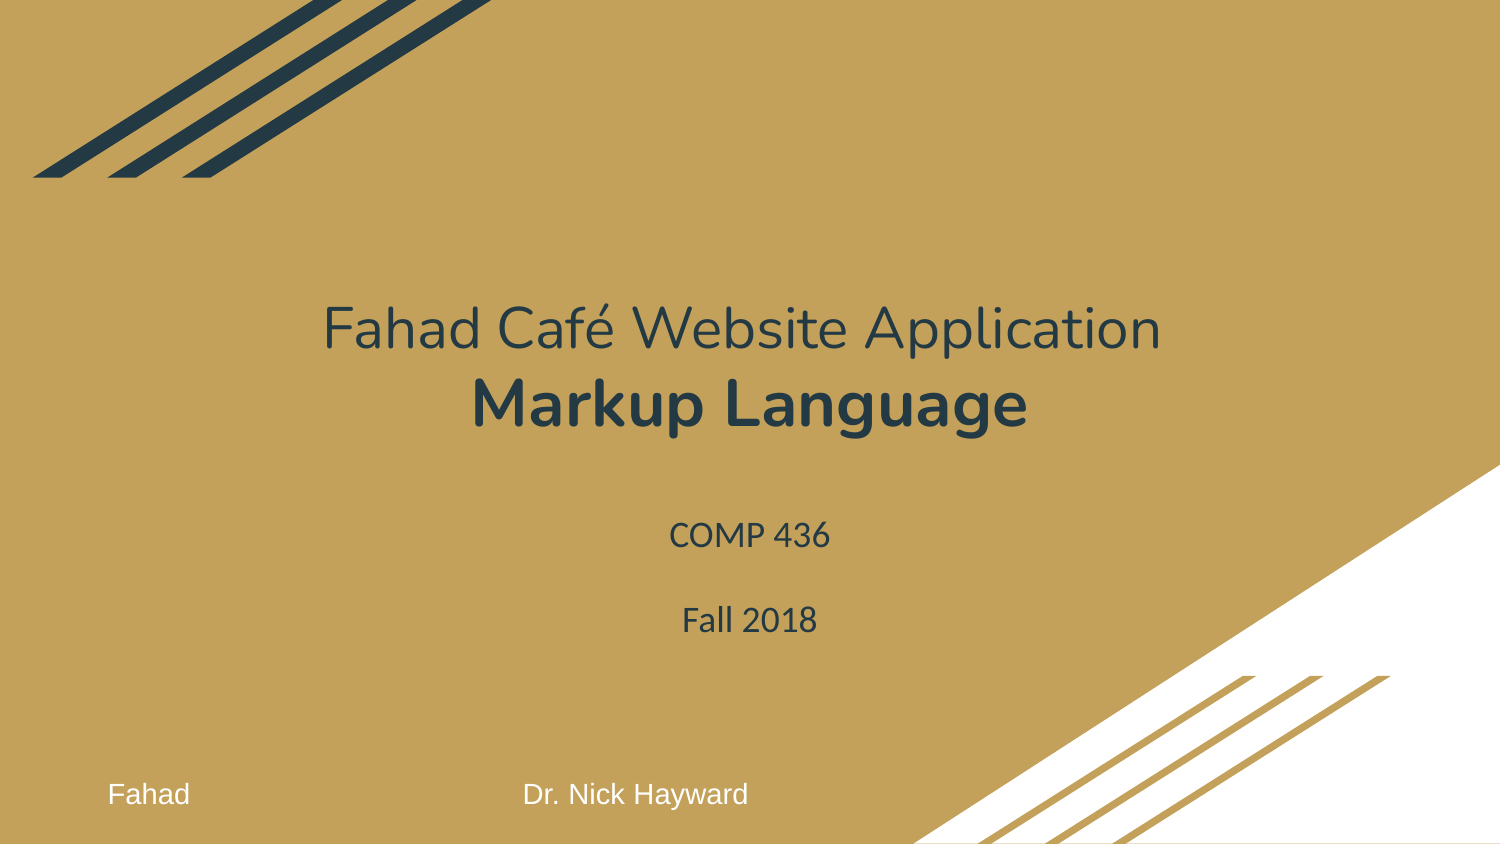

# Fahad Café Website Application
Markup Language
COMP 436
Fall 2018
Fahad
Dr. Nick Hayward​